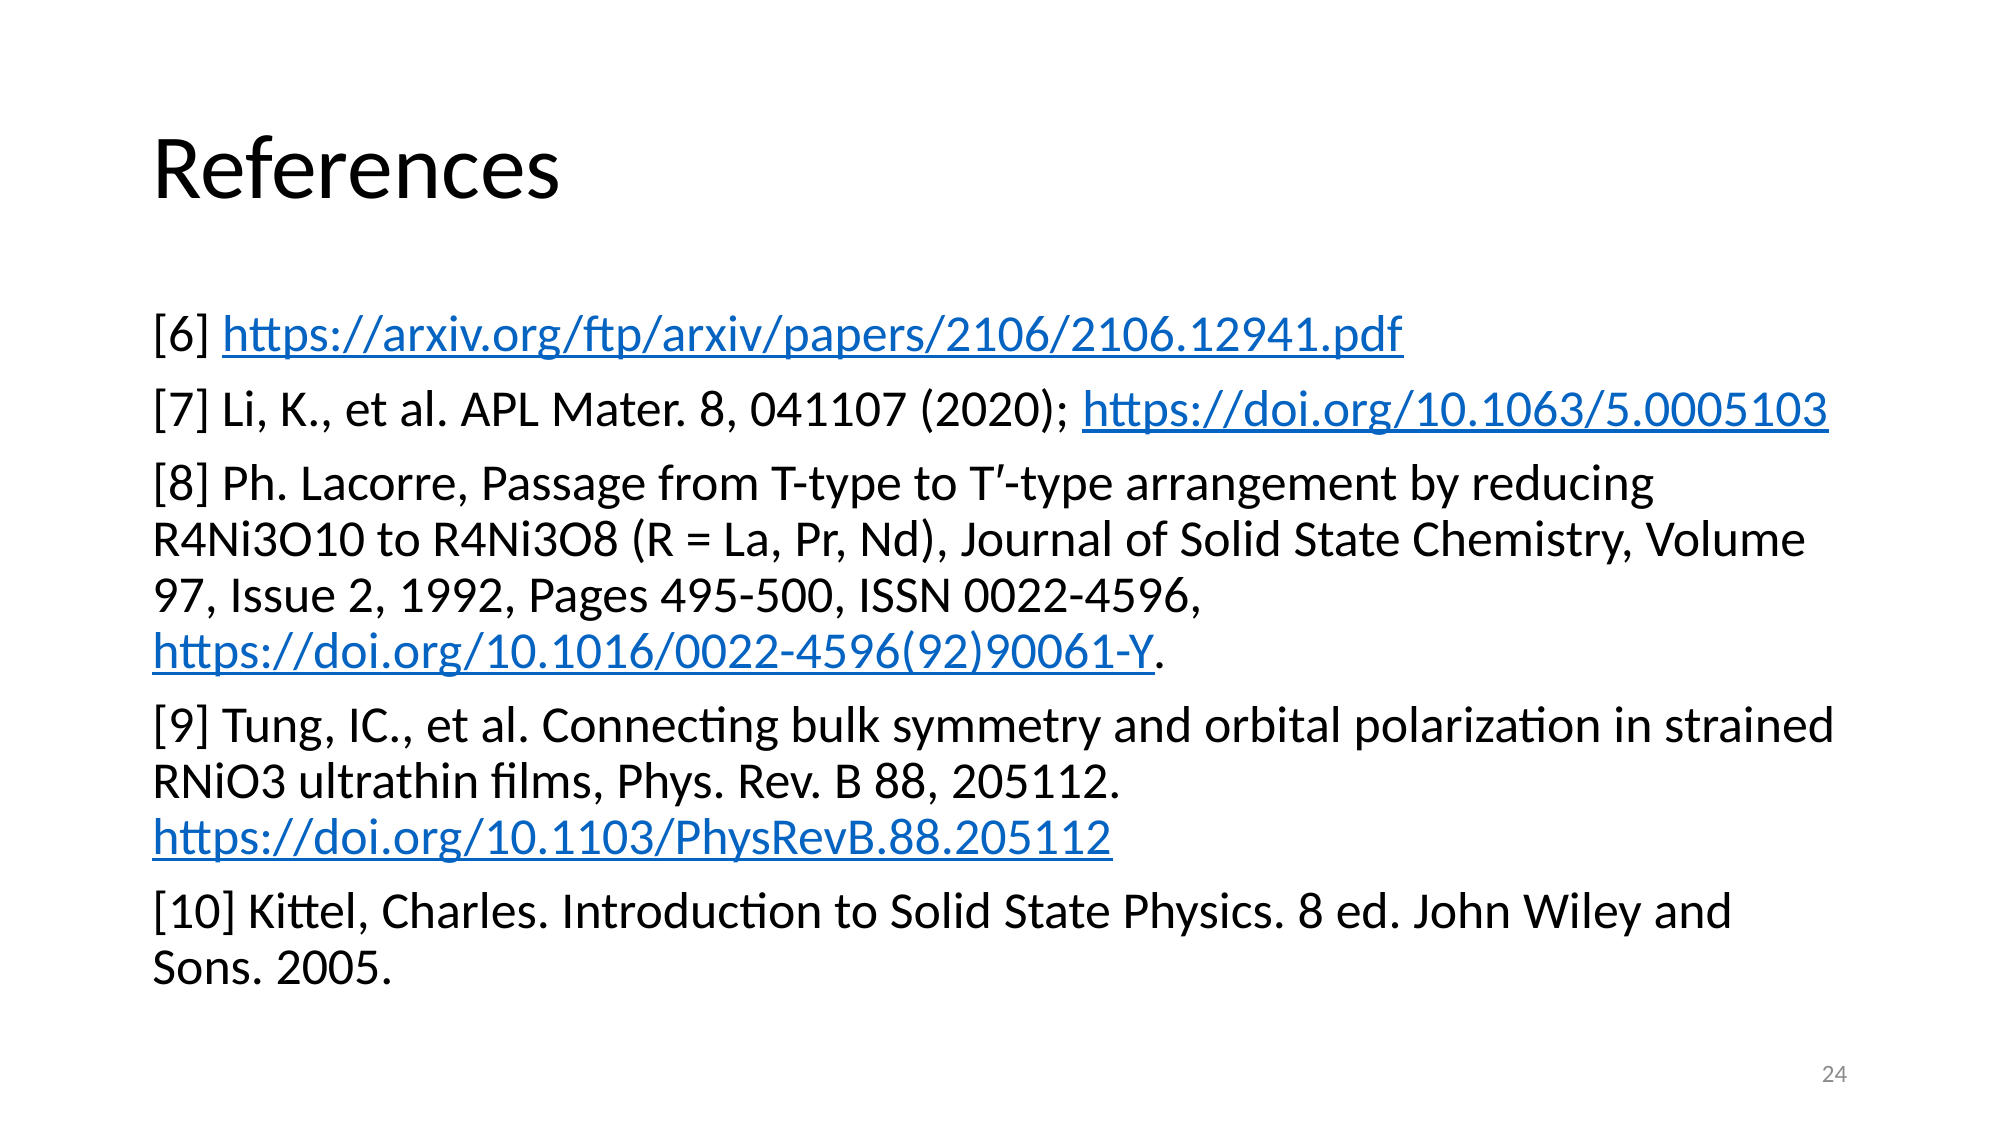

# References
[6] https://arxiv.org/ftp/arxiv/papers/2106/2106.12941.pdf
[7] Li, K., et al. APL Mater. 8, 041107 (2020); https://doi.org/10.1063/5.0005103
[8] Ph. Lacorre, Passage from T-type to T′-type arrangement by reducing R4Ni3O10 to R4Ni3O8 (R = La, Pr, Nd), Journal of Solid State Chemistry, Volume 97, Issue 2, 1992, Pages 495-500, ISSN 0022-4596, https://doi.org/10.1016/0022-4596(92)90061-Y.
[9] Tung, IC., et al. Connecting bulk symmetry and orbital polarization in strained RNiO3 ultrathin films, Phys. Rev. B 88, 205112. https://doi.org/10.1103/PhysRevB.88.205112
[10] Kittel, Charles. Introduction to Solid State Physics. 8 ed. John Wiley and Sons. 2005.

24